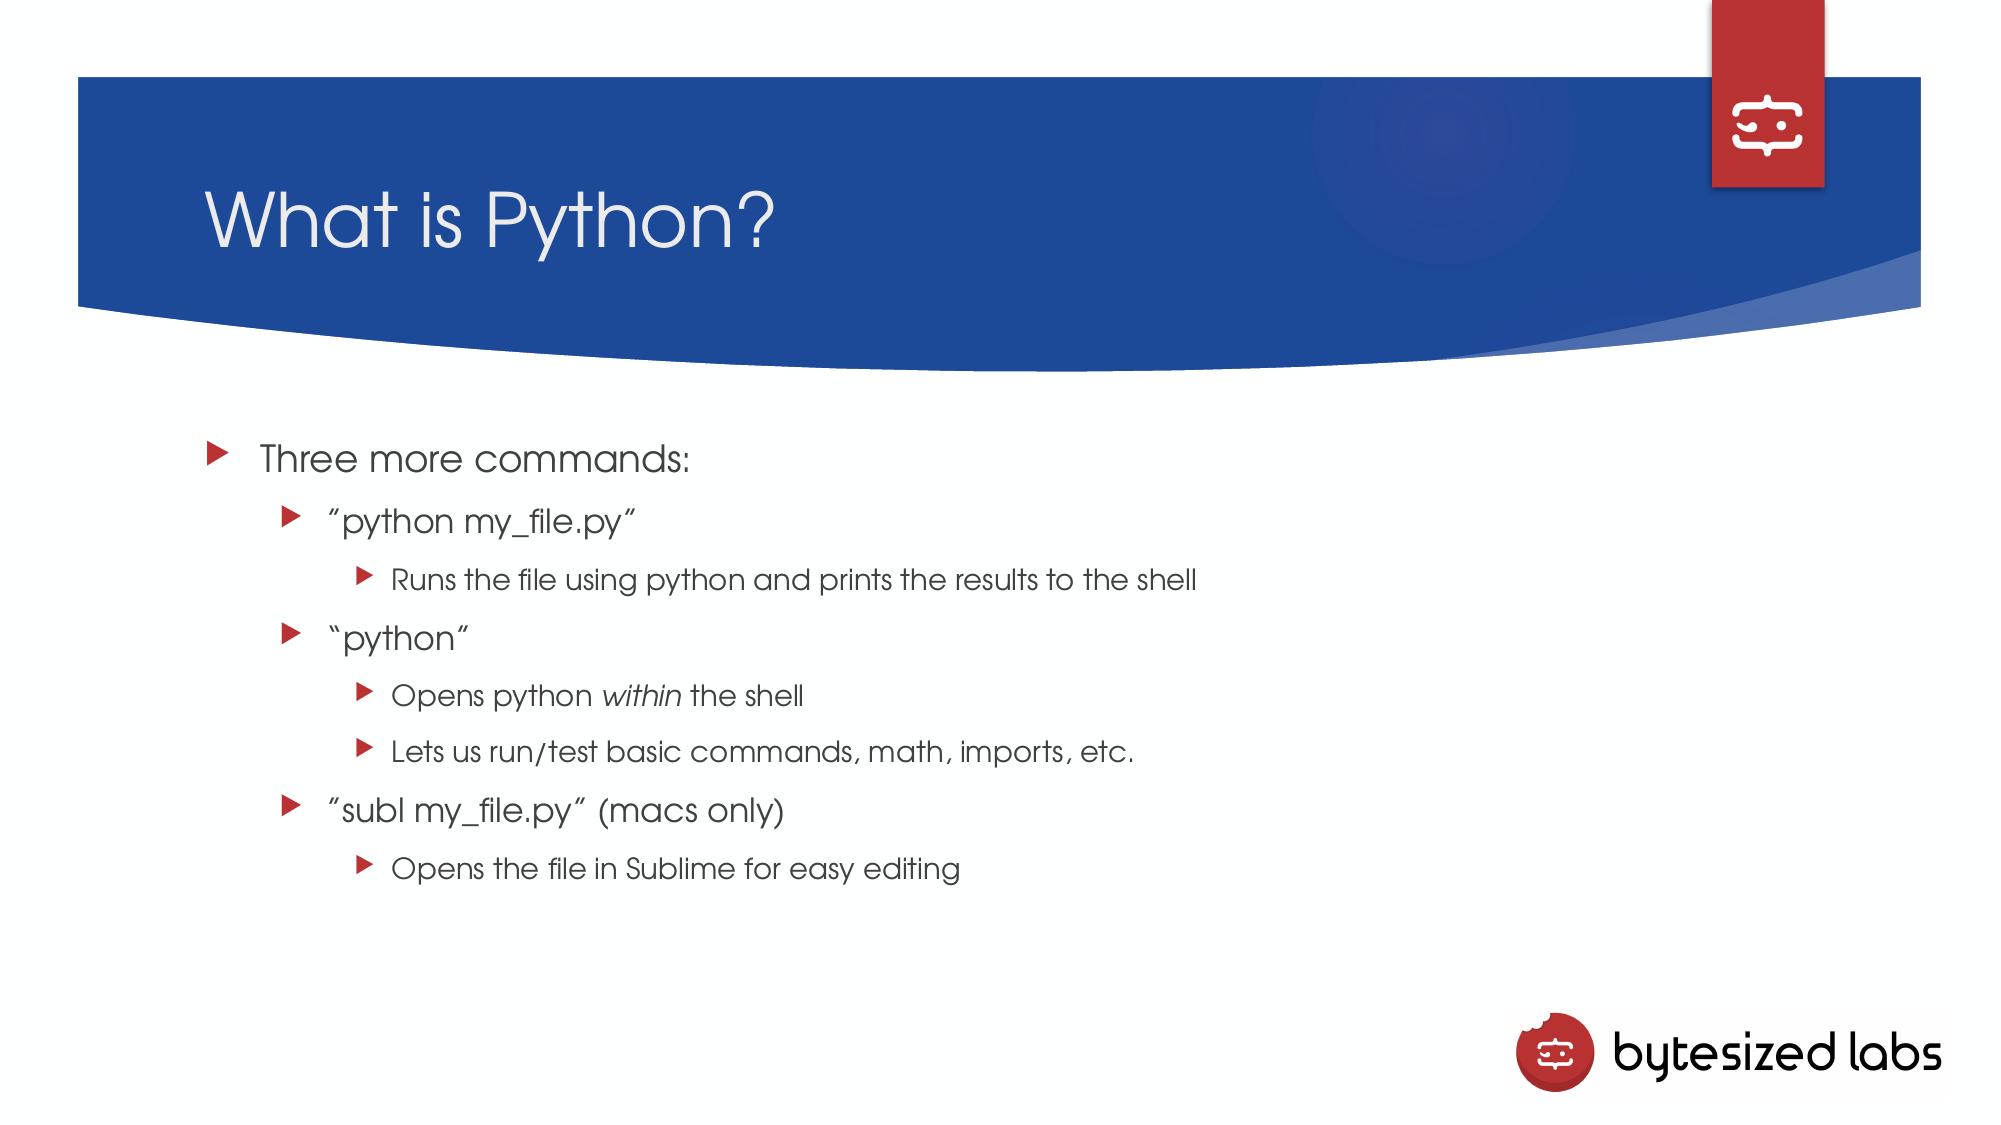

# What is Python?
Three more commands:
”python my_file.py”
Runs the file using python and prints the results to the shell
“python”
Opens python within the shell
Lets us run/test basic commands, math, imports, etc.
”subl my_file.py” (macs only)
Opens the file in Sublime for easy editing